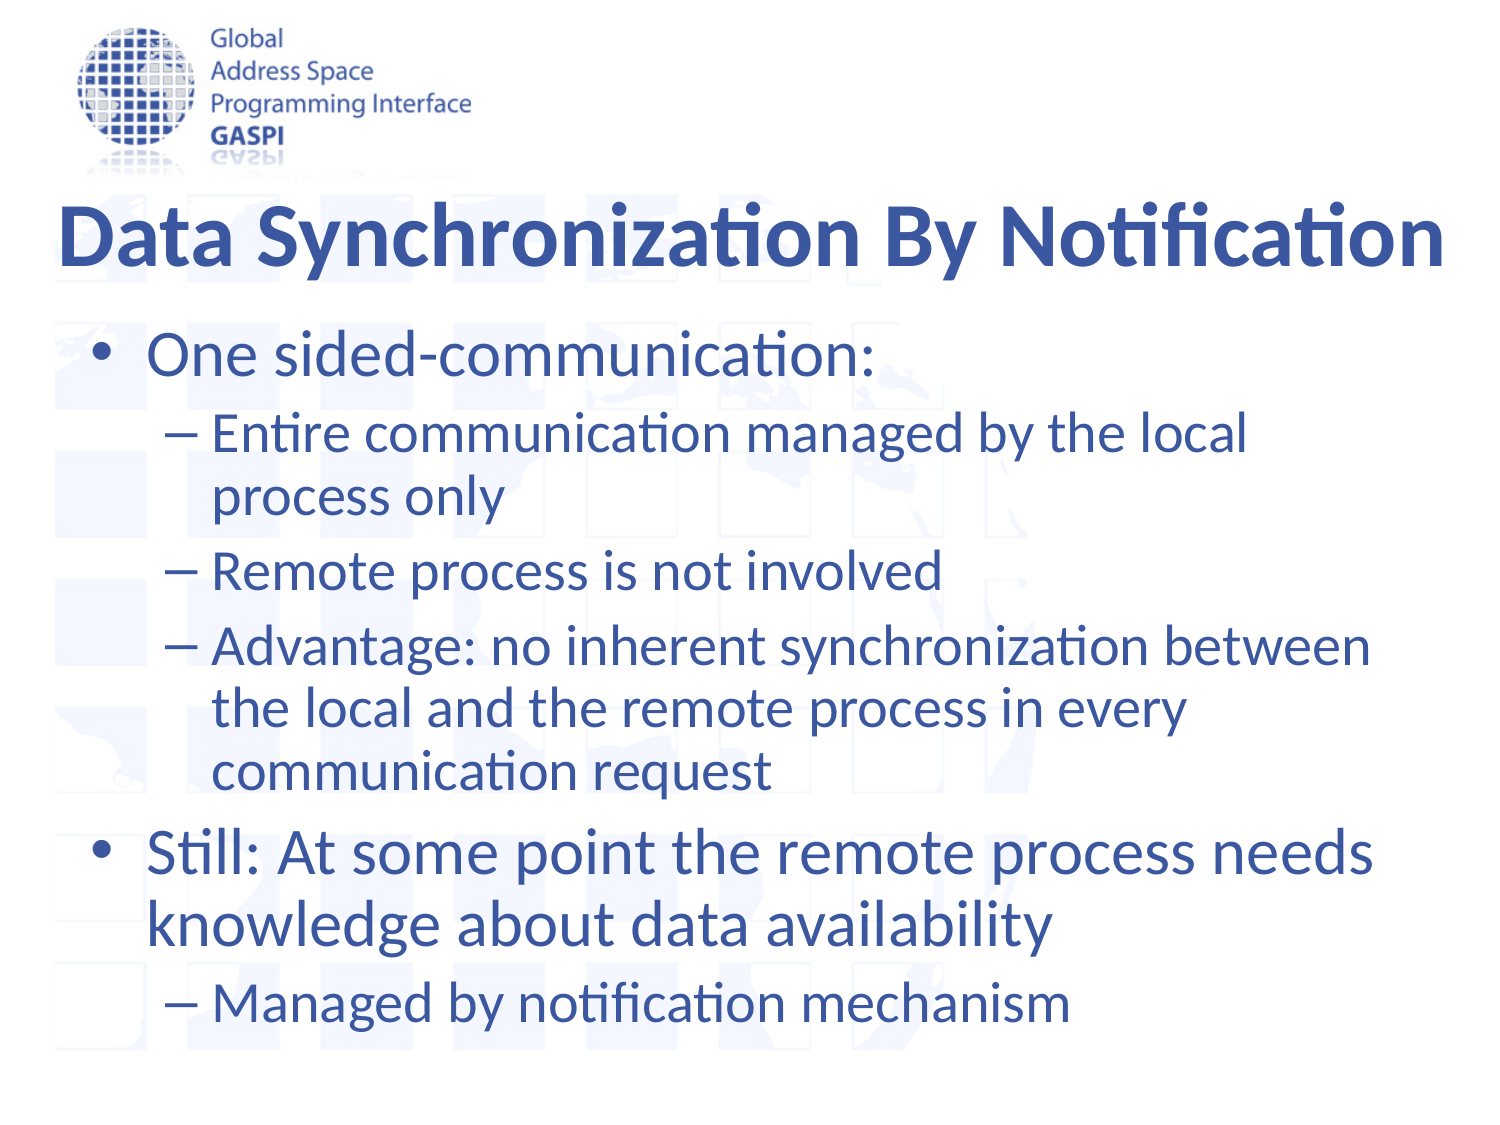

# Data Synchronization By Notification
One sided-communication:
Entire communication managed by the local process only
Remote process is not involved
Advantage: no inherent synchronization between the local and the remote process in every communication request
Still: At some point the remote process needs knowledge about data availability
Managed by notification mechanism